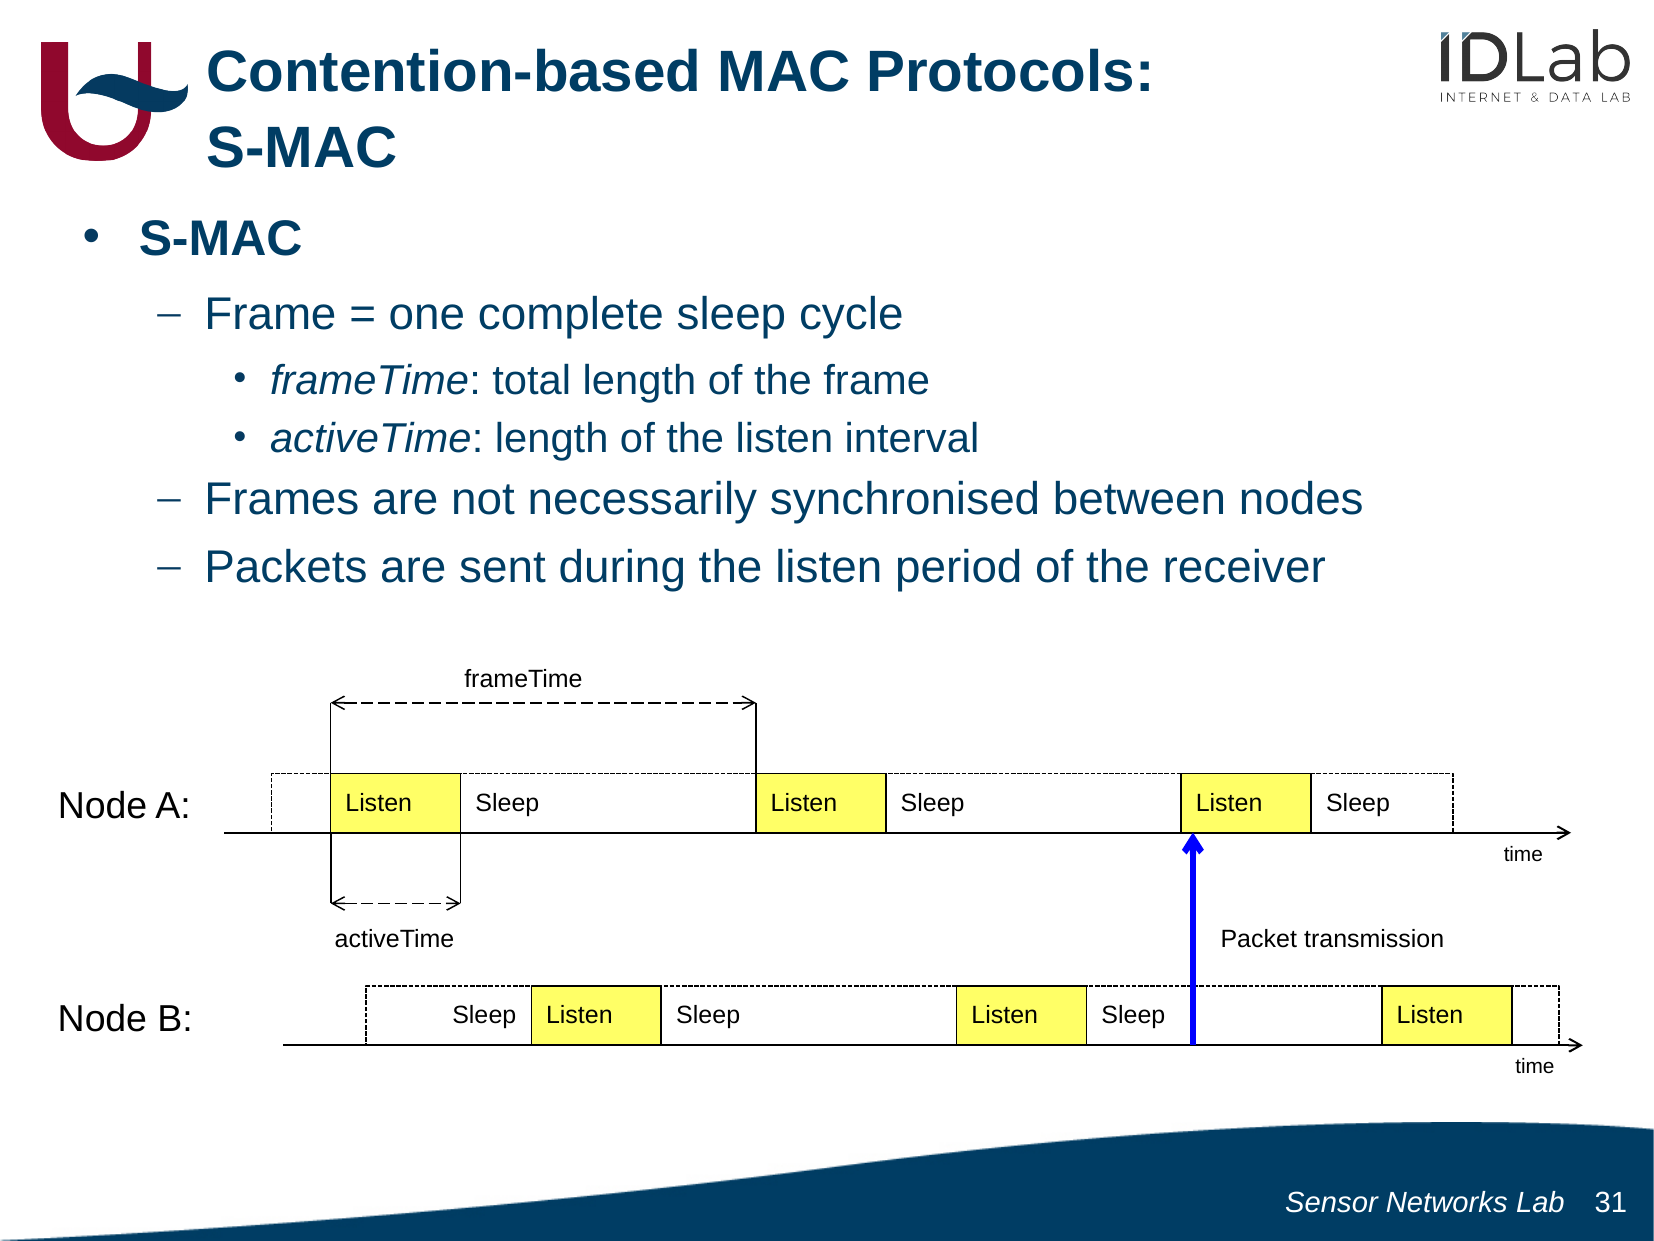

# Contention-based MAC Protocols: S-MAC
S-MAC
Frame = one complete sleep cycle
frameTime: total length of the frame
activeTime: length of the listen interval
Frames are not necessarily synchronised between nodes
Packets are sent during the listen period of the receiver
frameTime
Node A:

Listen
Sleep
Listen
Sleep
Listen
Sleep
time
activeTime
Packet transmission
Node B:
Sleep
Listen
Sleep
Listen
Sleep
Listen

time
Sensor Networks Lab
31